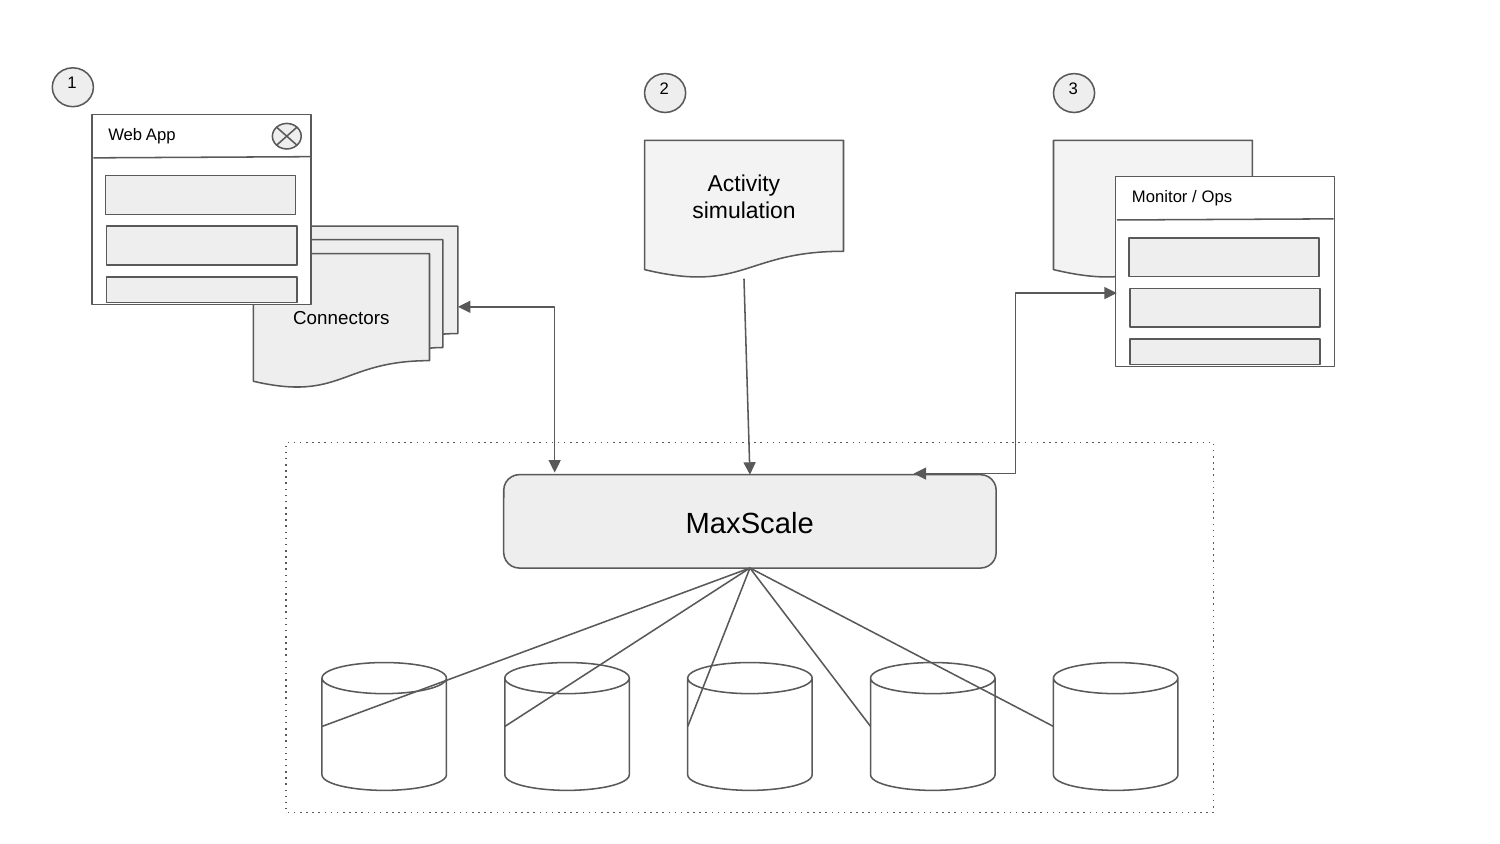

1

2
3

Web App

Activity simulation

Monitor / Ops

Connectors

MaxScale